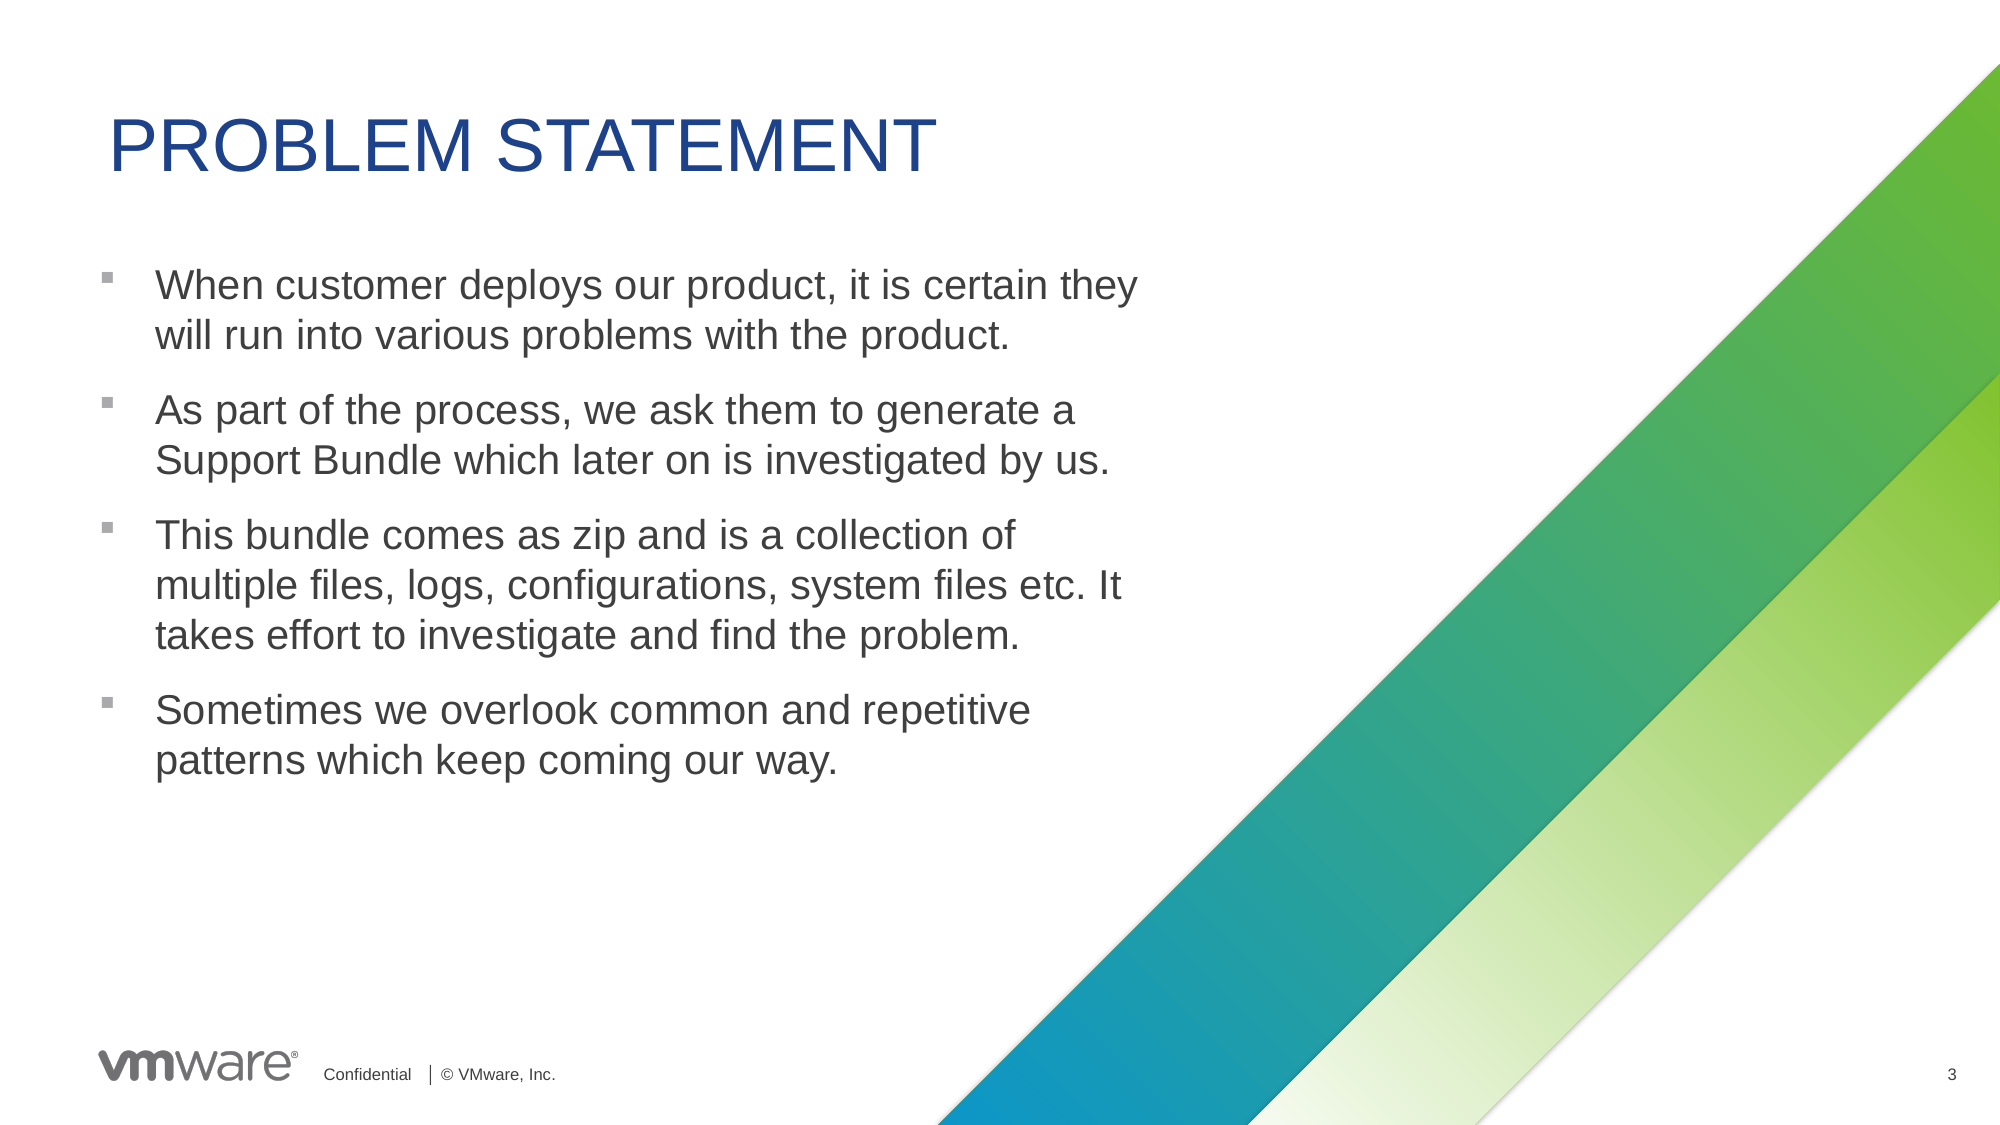

# PROBLEM STATEMENT
When customer deploys our product, it is certain they will run into various problems with the product.
As part of the process, we ask them to generate a Support Bundle which later on is investigated by us.
This bundle comes as zip and is a collection of multiple files, logs, configurations, system files etc. It takes effort to investigate and find the problem.
Sometimes we overlook common and repetitive patterns which keep coming our way.